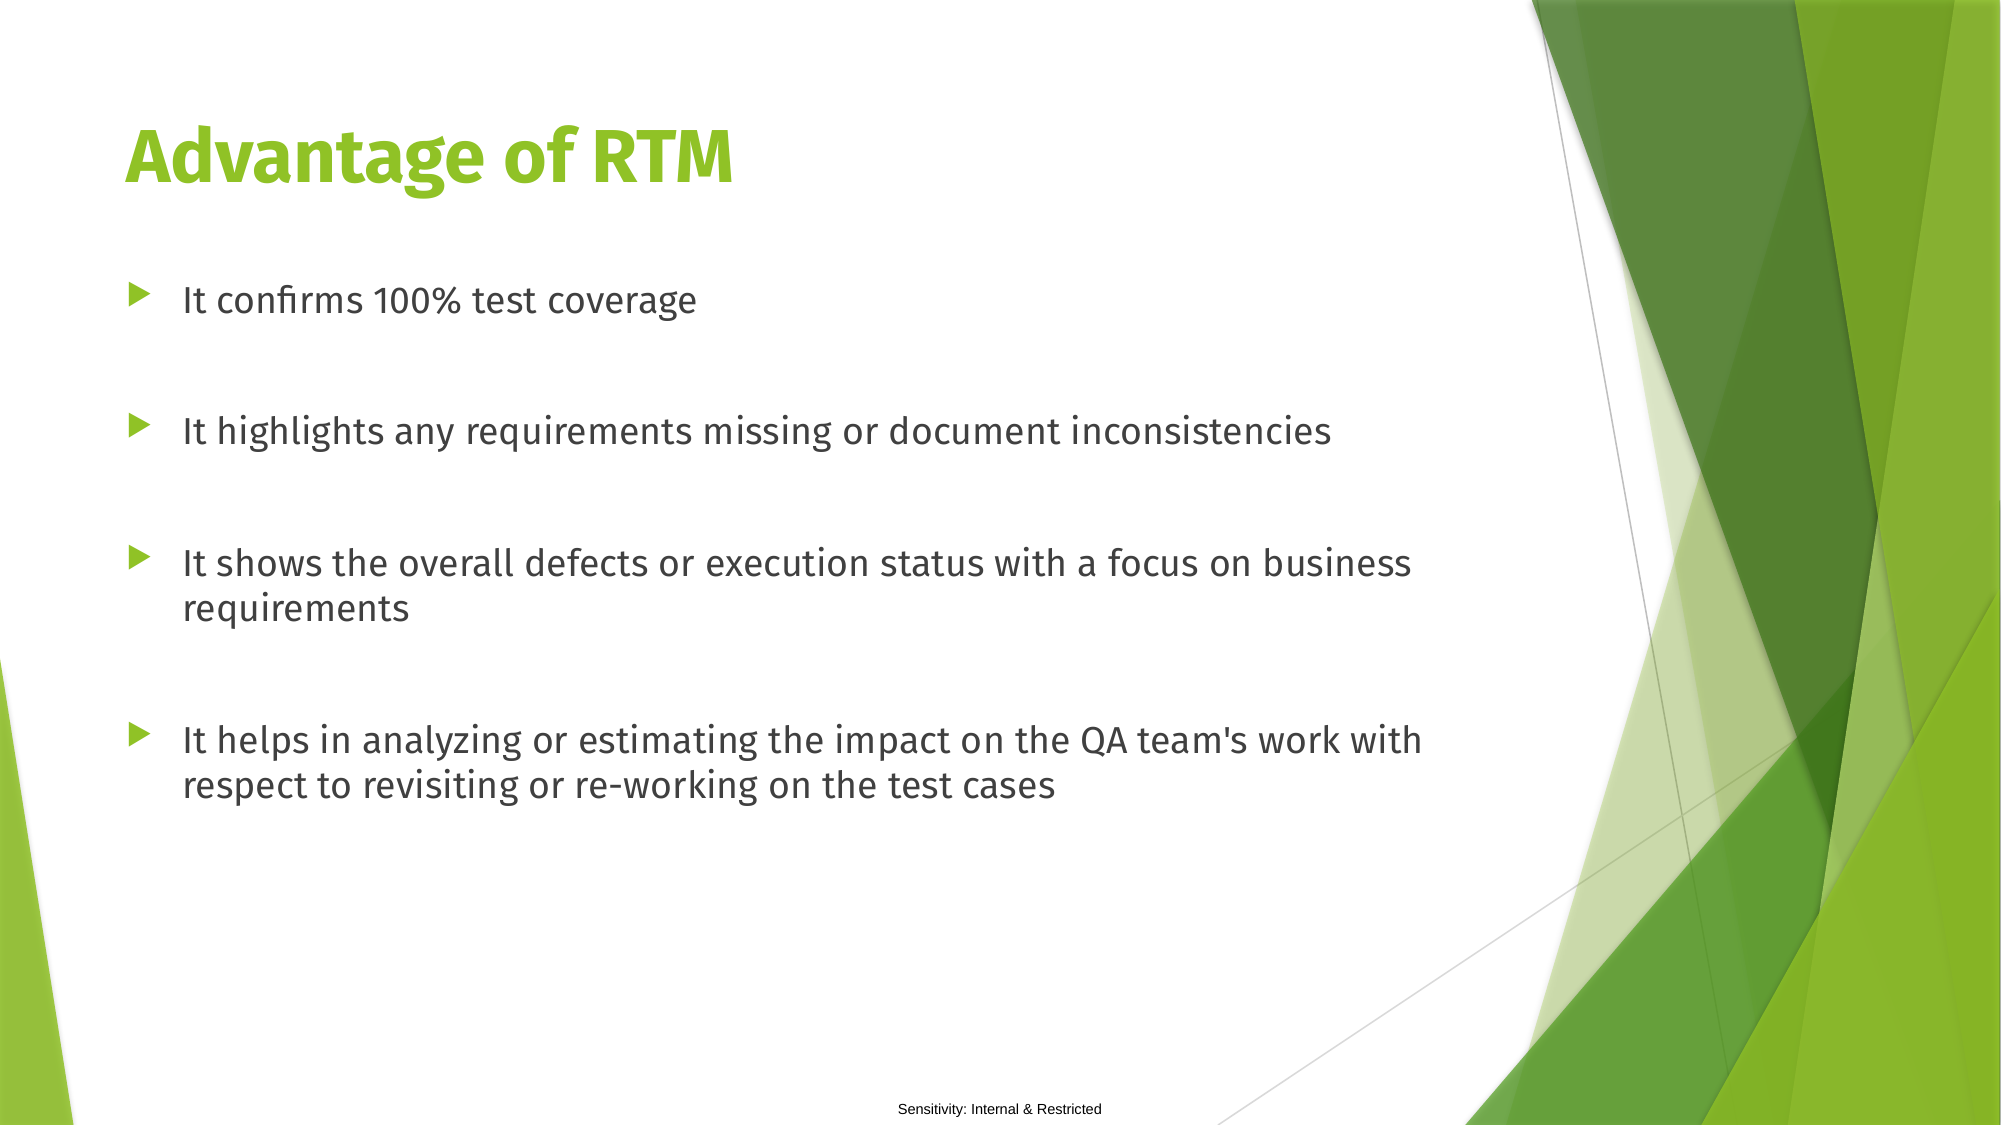

# Advantage of RTM
It confirms 100% test coverage

It highlights any requirements missing or document inconsistencies

It shows the overall defects or execution status with a focus on business requirements

It helps in analyzing or estimating the impact on the QA team's work with respect to revisiting or re-working on the test cases